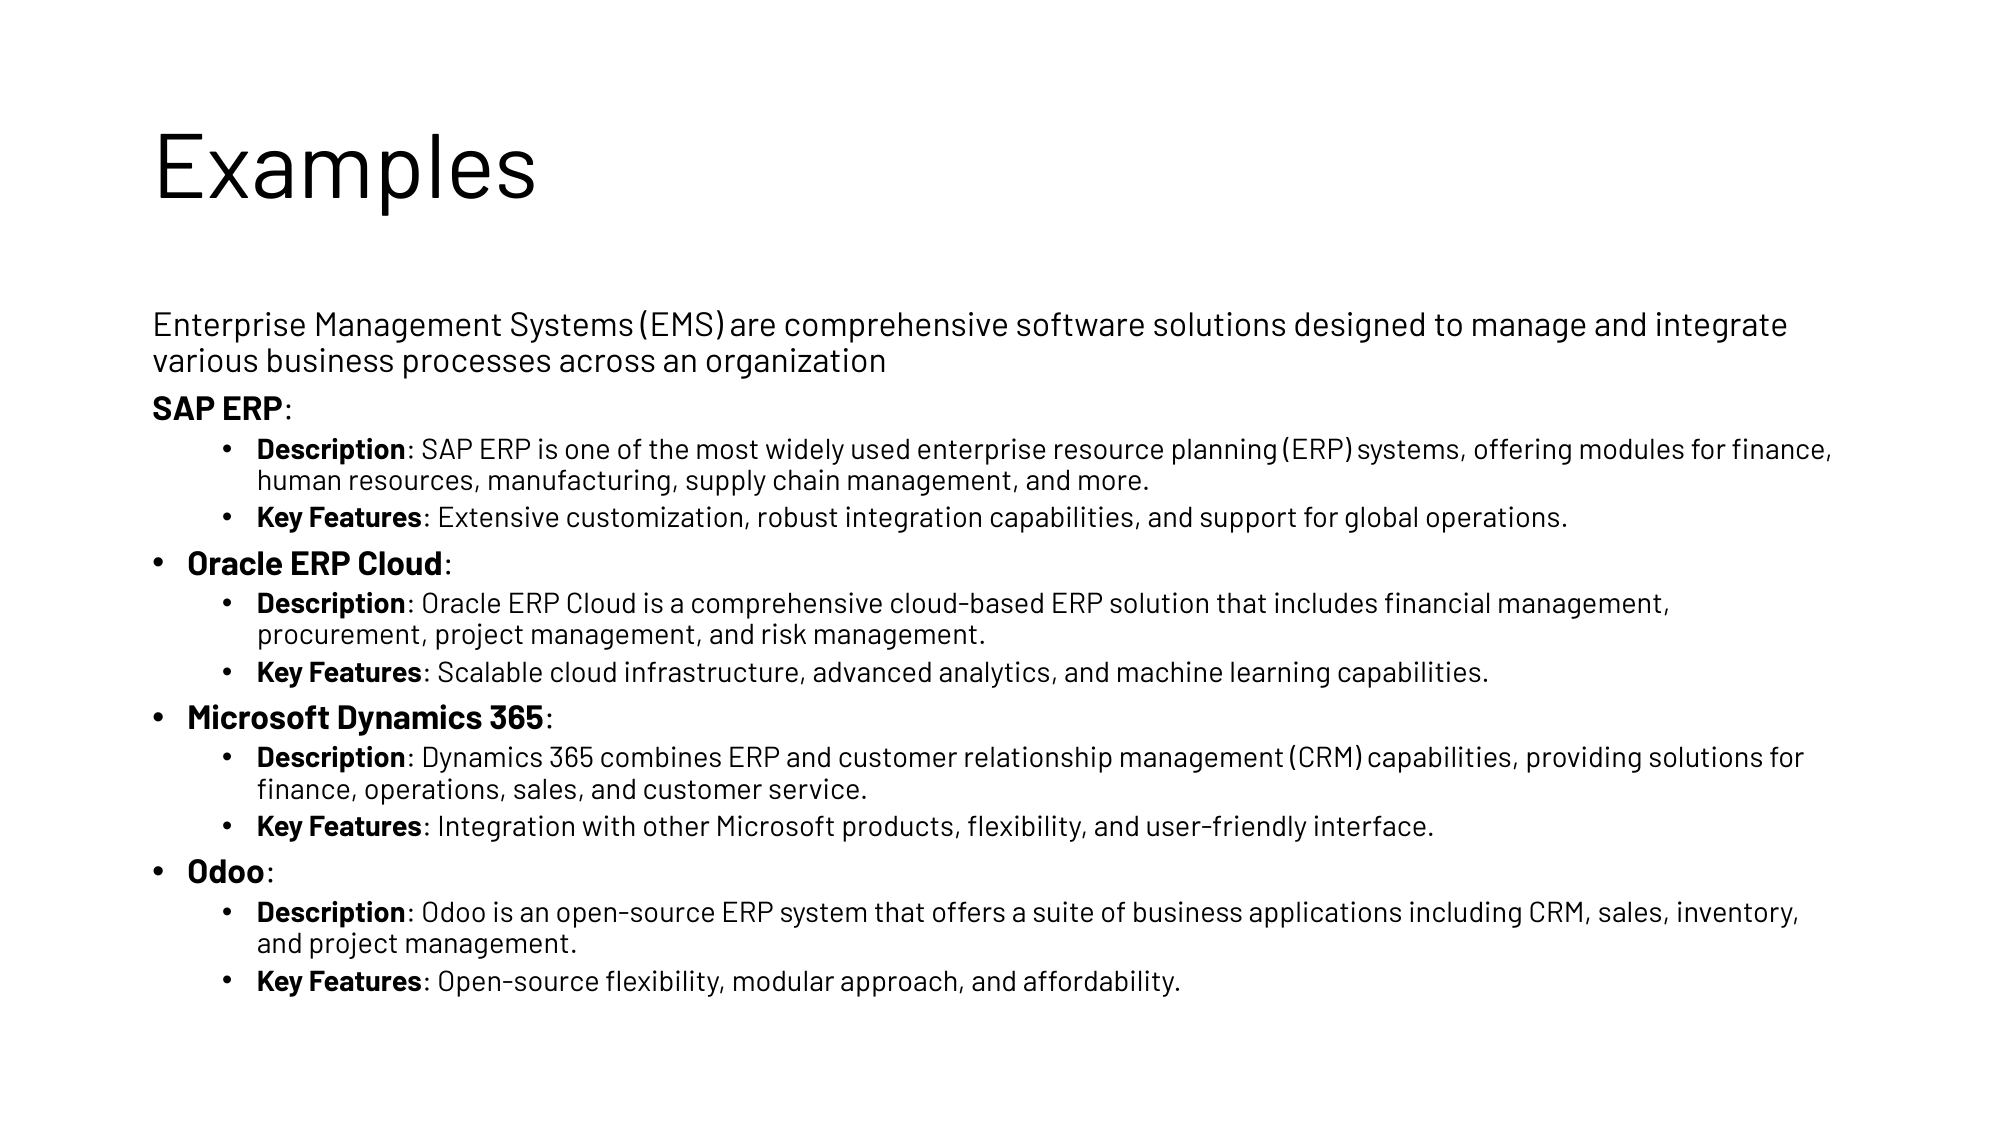

# Examples
Enterprise Management Systems (EMS) are comprehensive software solutions designed to manage and integrate various business processes across an organization
SAP ERP:
Description: SAP ERP is one of the most widely used enterprise resource planning (ERP) systems, offering modules for finance, human resources, manufacturing, supply chain management, and more.
Key Features: Extensive customization, robust integration capabilities, and support for global operations.
Oracle ERP Cloud:
Description: Oracle ERP Cloud is a comprehensive cloud-based ERP solution that includes financial management, procurement, project management, and risk management.
Key Features: Scalable cloud infrastructure, advanced analytics, and machine learning capabilities.
Microsoft Dynamics 365:
Description: Dynamics 365 combines ERP and customer relationship management (CRM) capabilities, providing solutions for finance, operations, sales, and customer service.
Key Features: Integration with other Microsoft products, flexibility, and user-friendly interface.
Odoo:
Description: Odoo is an open-source ERP system that offers a suite of business applications including CRM, sales, inventory, and project management.
Key Features: Open-source flexibility, modular approach, and affordability.